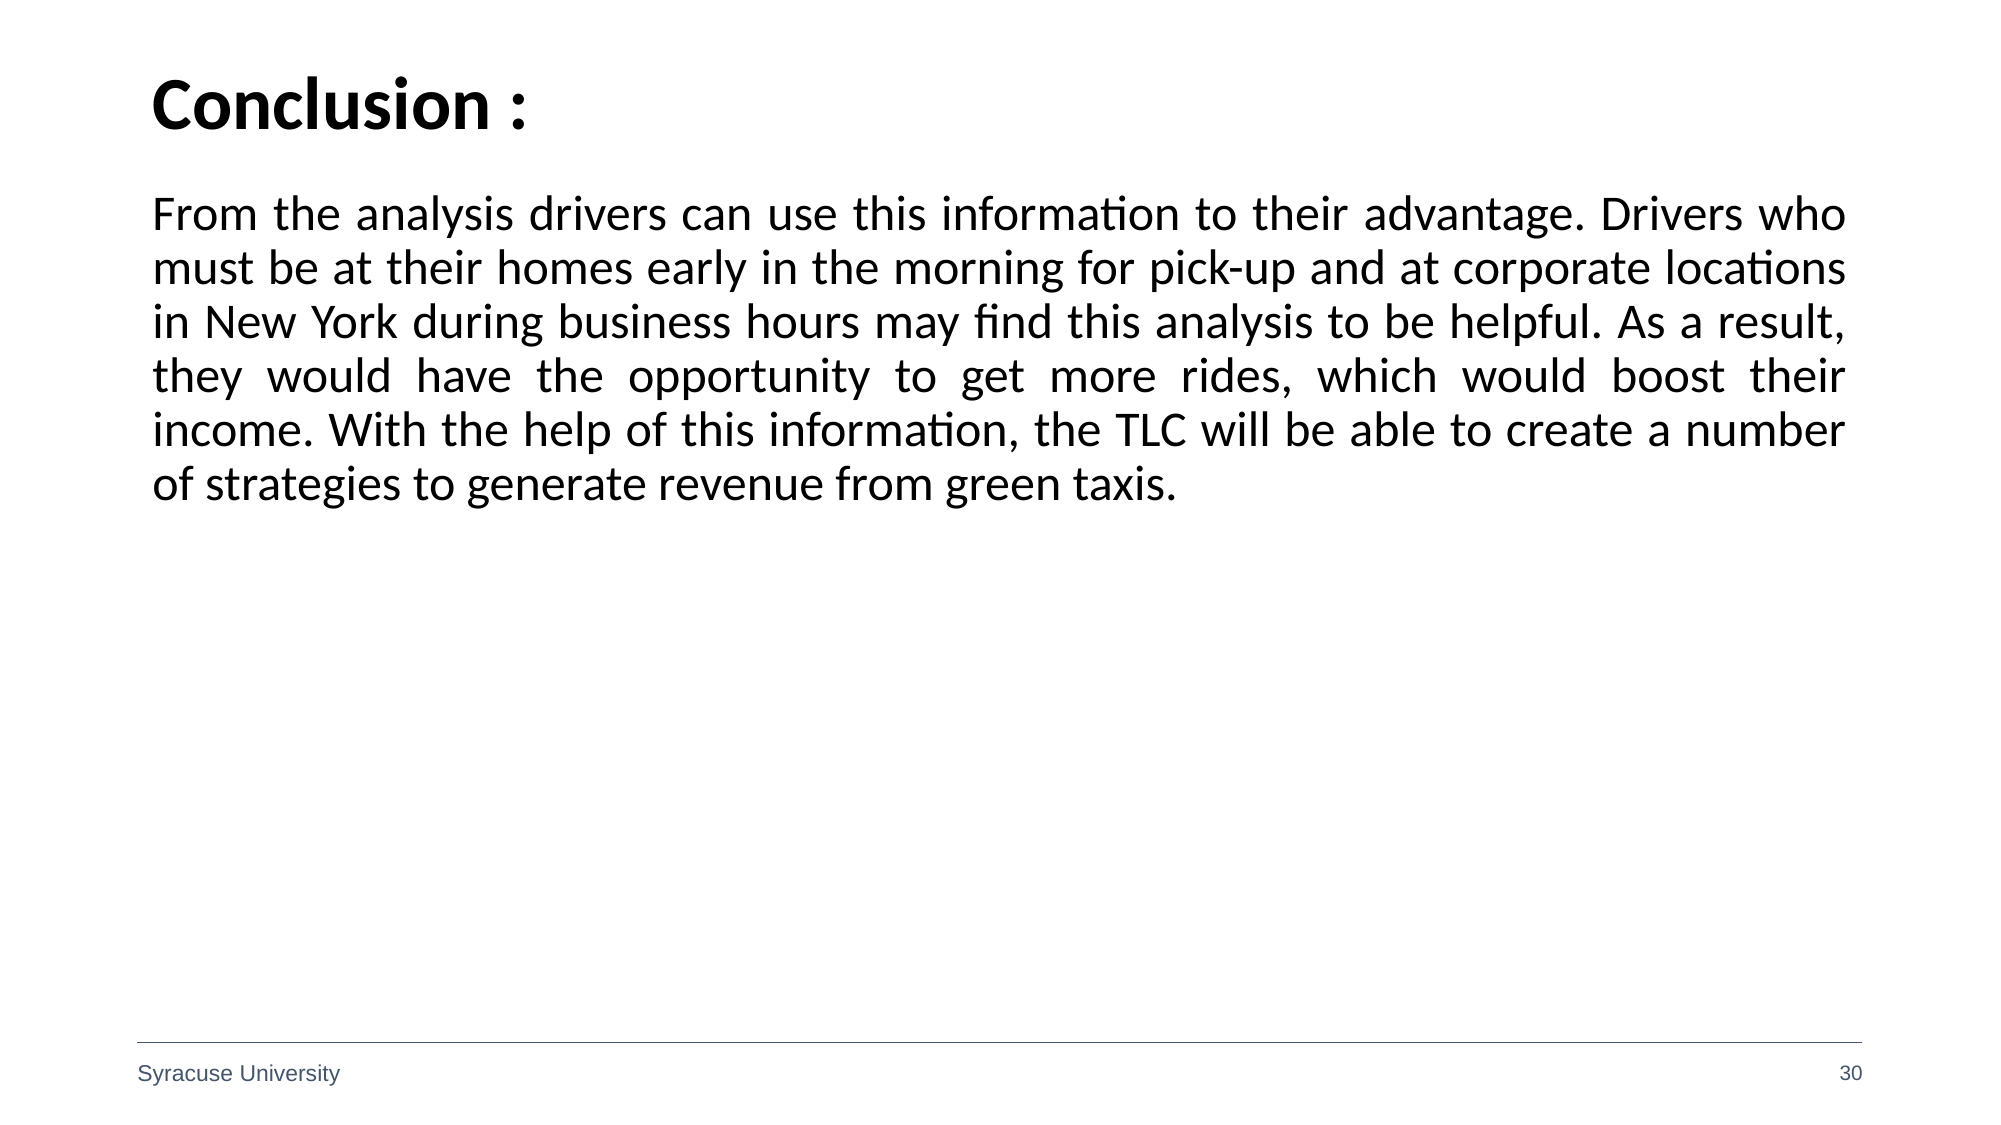

# Conclusion :
From the analysis drivers can use this information to their advantage. Drivers who must be at their homes early in the morning for pick-up and at corporate locations in New York during business hours may find this analysis to be helpful. As a result, they would have the opportunity to get more rides, which would boost their income. With the help of this information, the TLC will be able to create a number of strategies to generate revenue from green taxis.